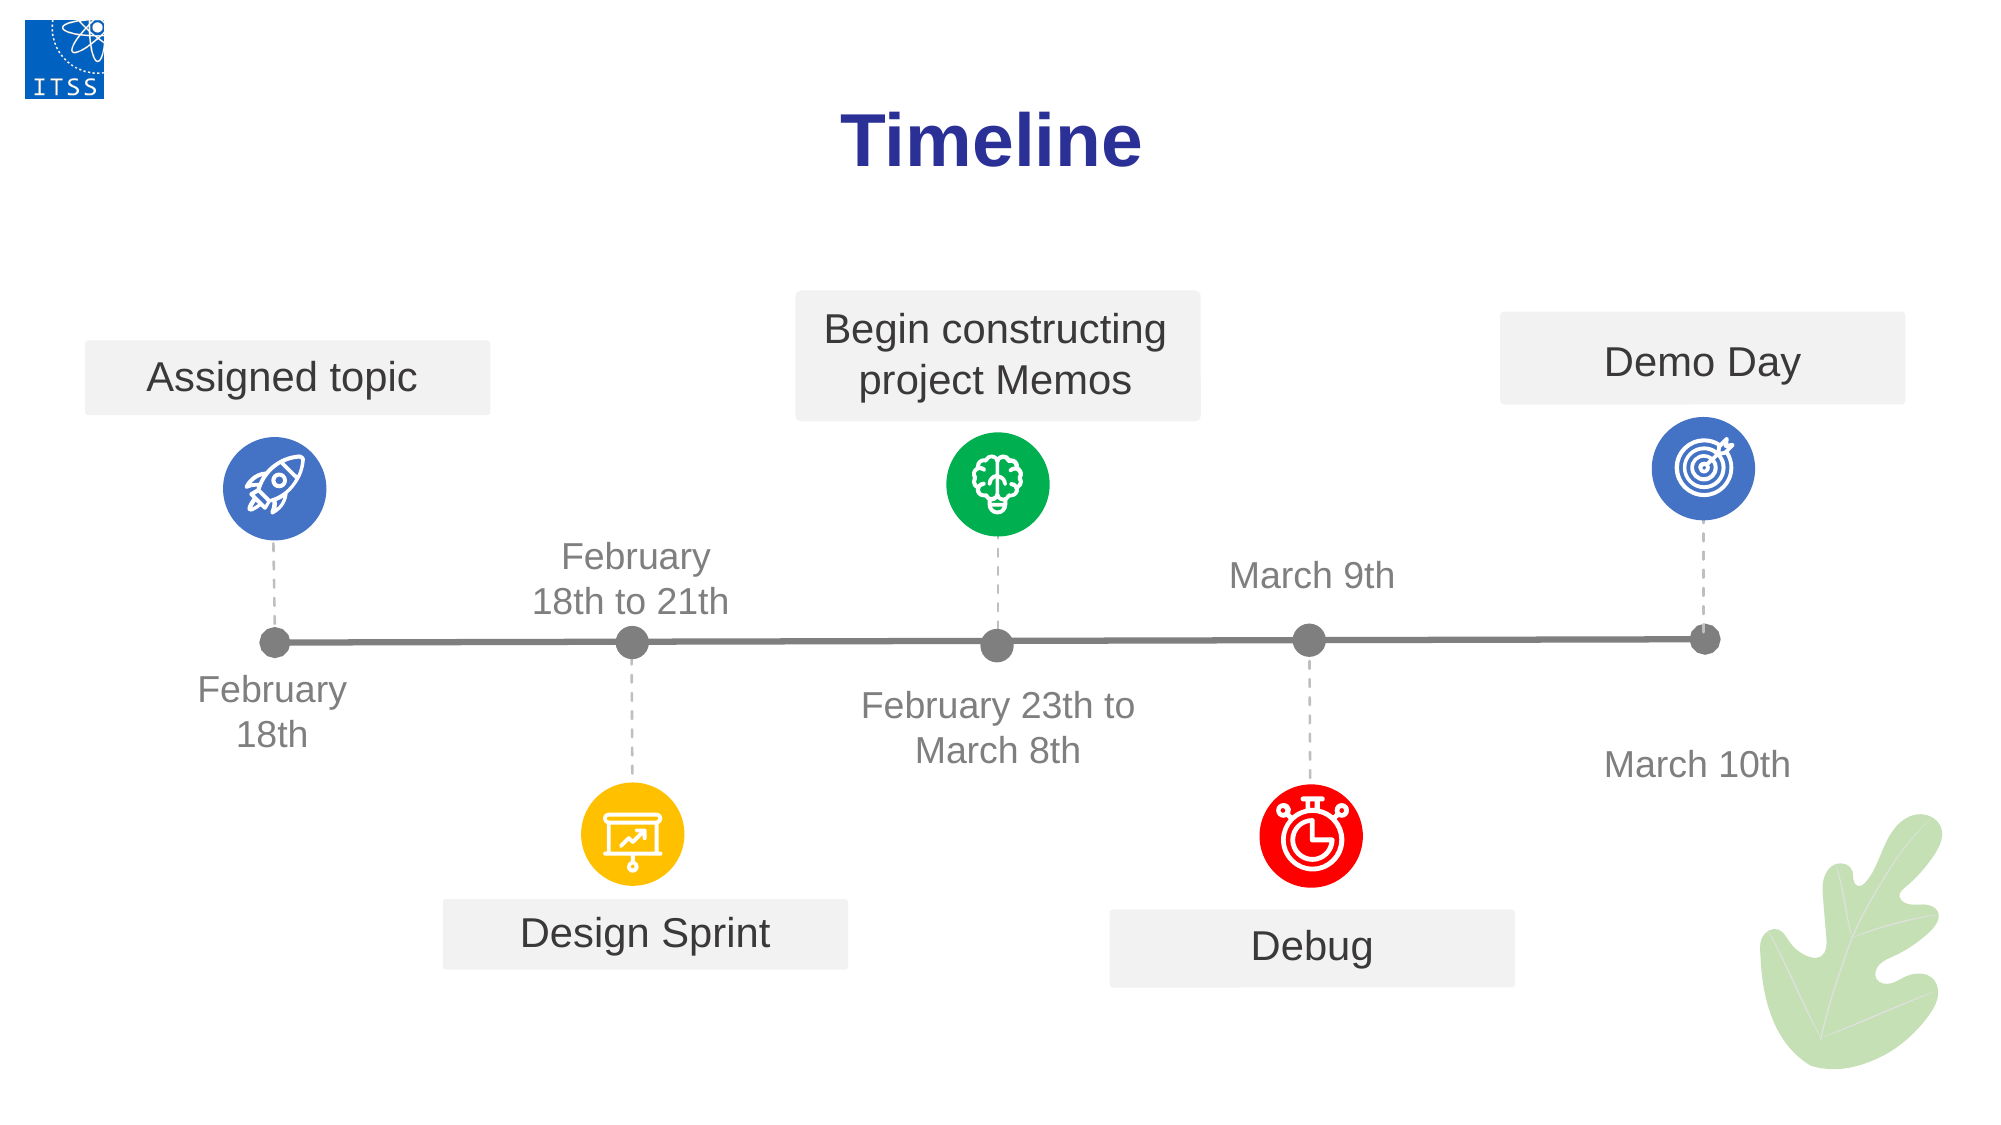

Timeline

Begin constructing project Memos

February 23th to March 8th

Demo Day

Assigned topic

February 18th

March 9th

Debug
 February 18th to 21th

March 10th

Design Sprint